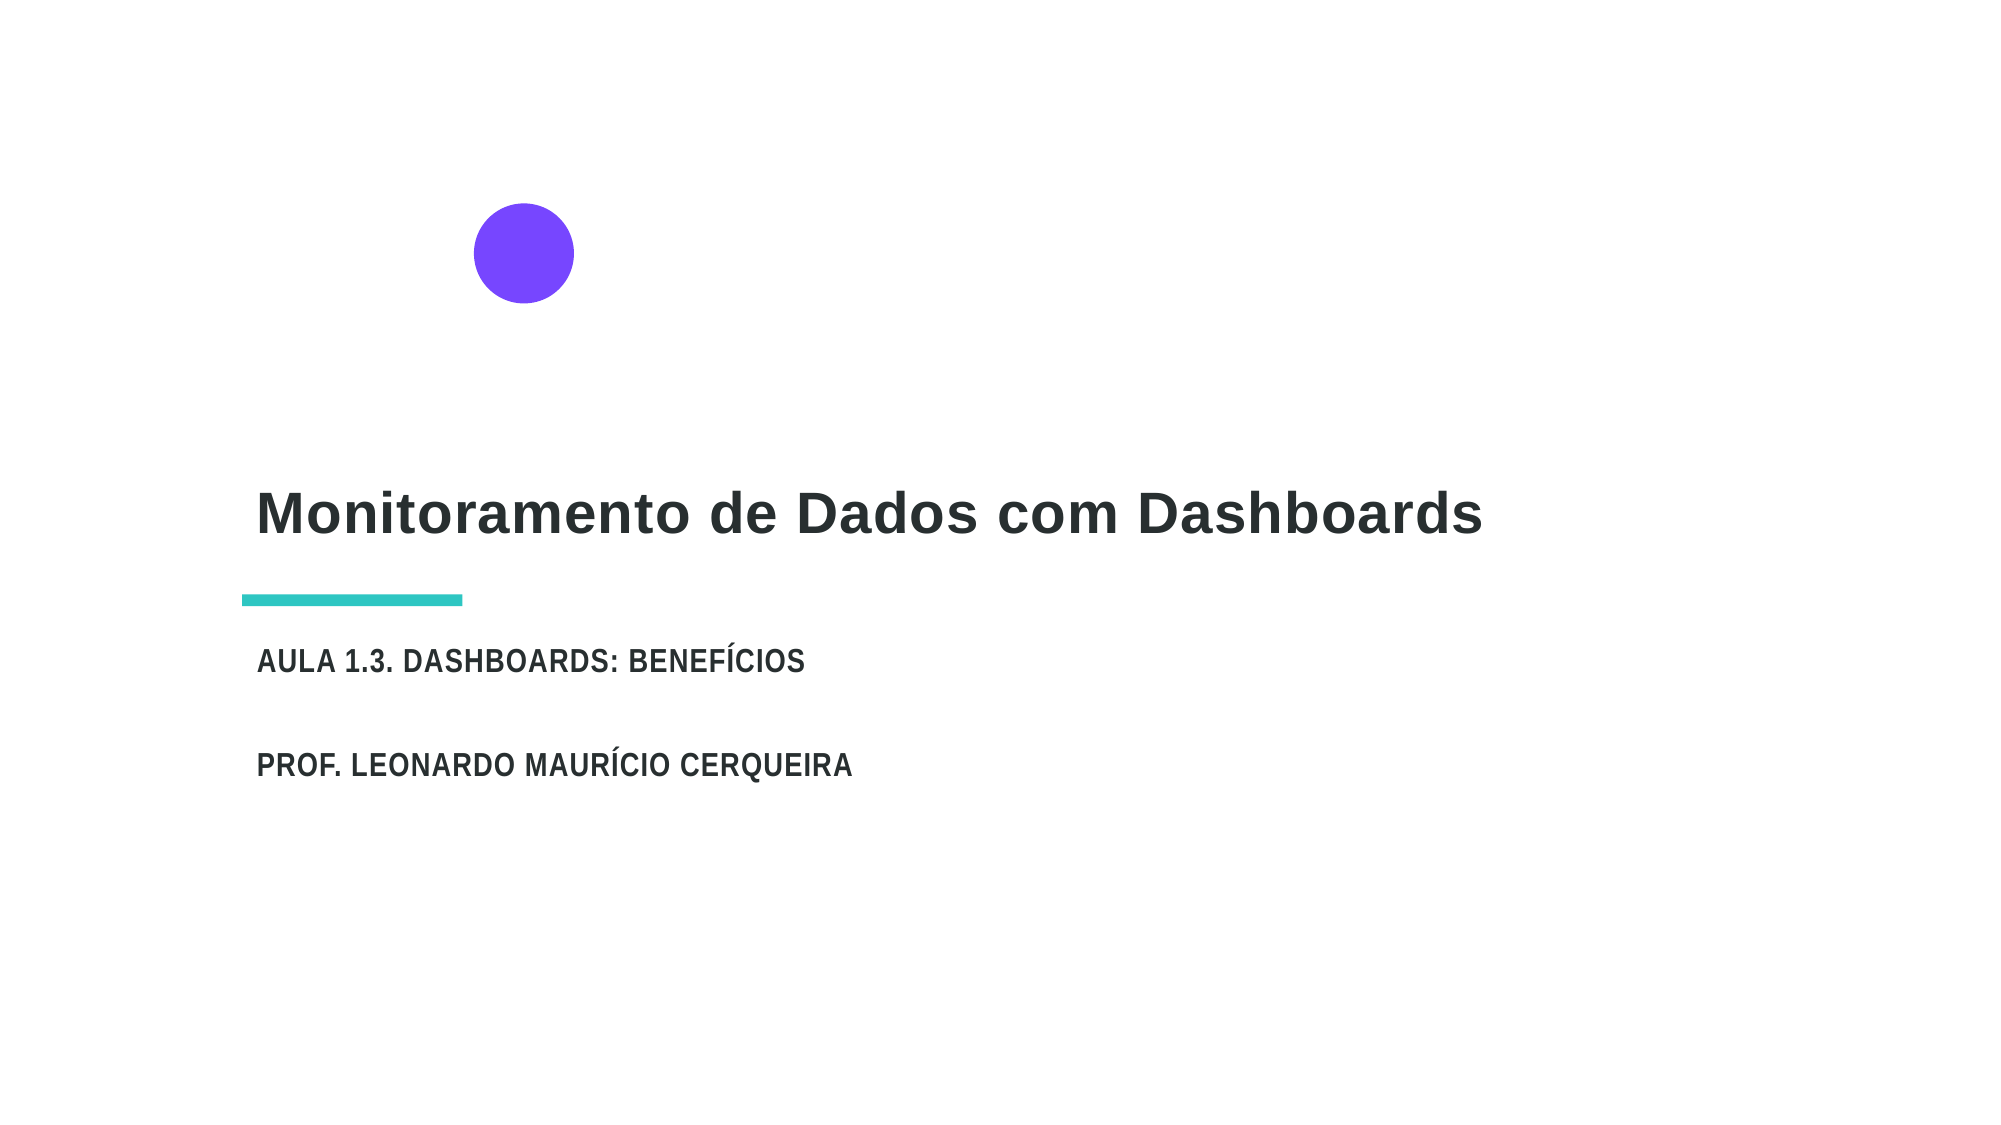

Monitoramento de Dados com Dashboards
AULA 1.3. DASHBOARDS: BENEFÍCIOS
PROF. LEONARDO MAURÍCIO CERQUEIRA